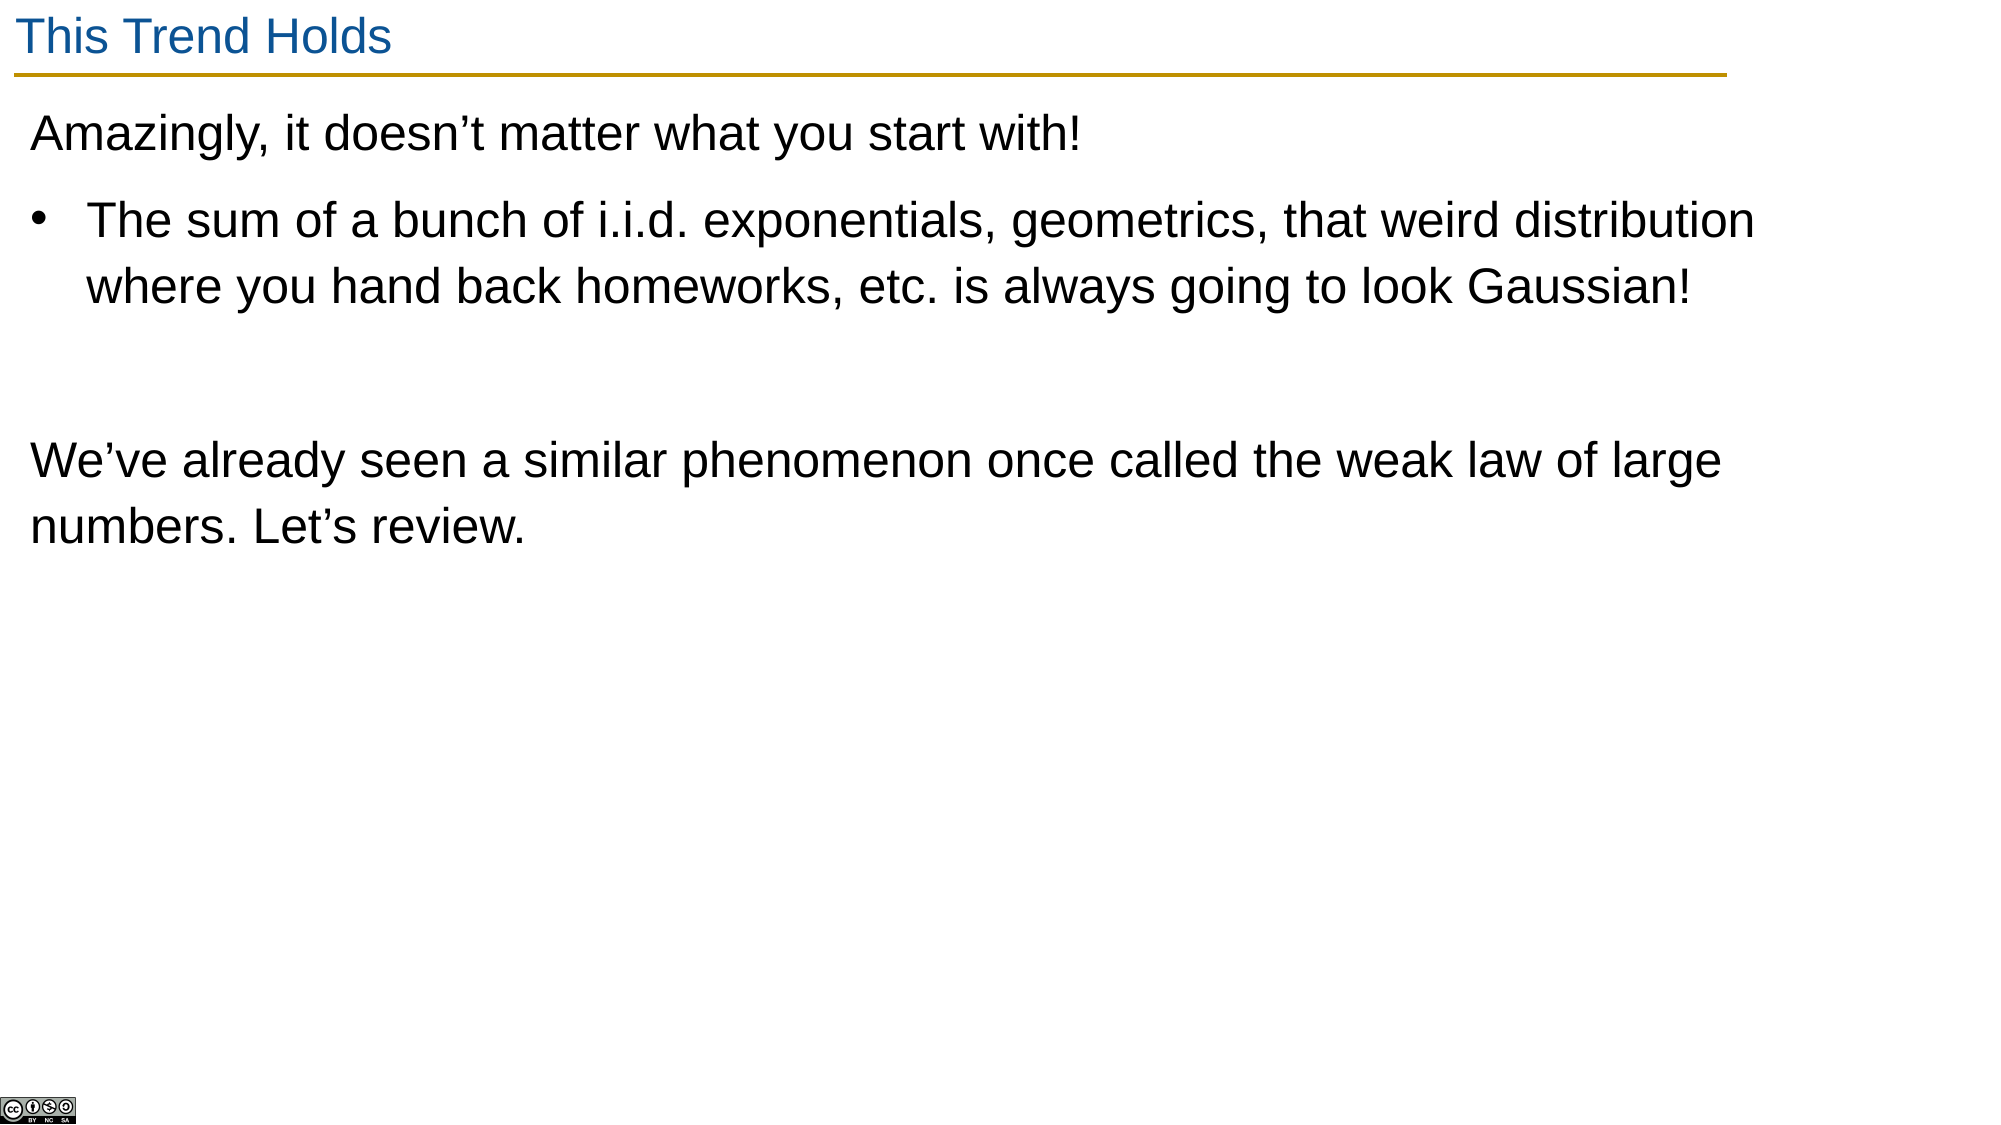

# This Trend Holds
Amazingly, it doesn’t matter what you start with!
The sum of a bunch of i.i.d. exponentials, geometrics, that weird distribution where you hand back homeworks, etc. is always going to look Gaussian!

We’ve already seen a similar phenomenon once called the weak law of large numbers. Let’s review.